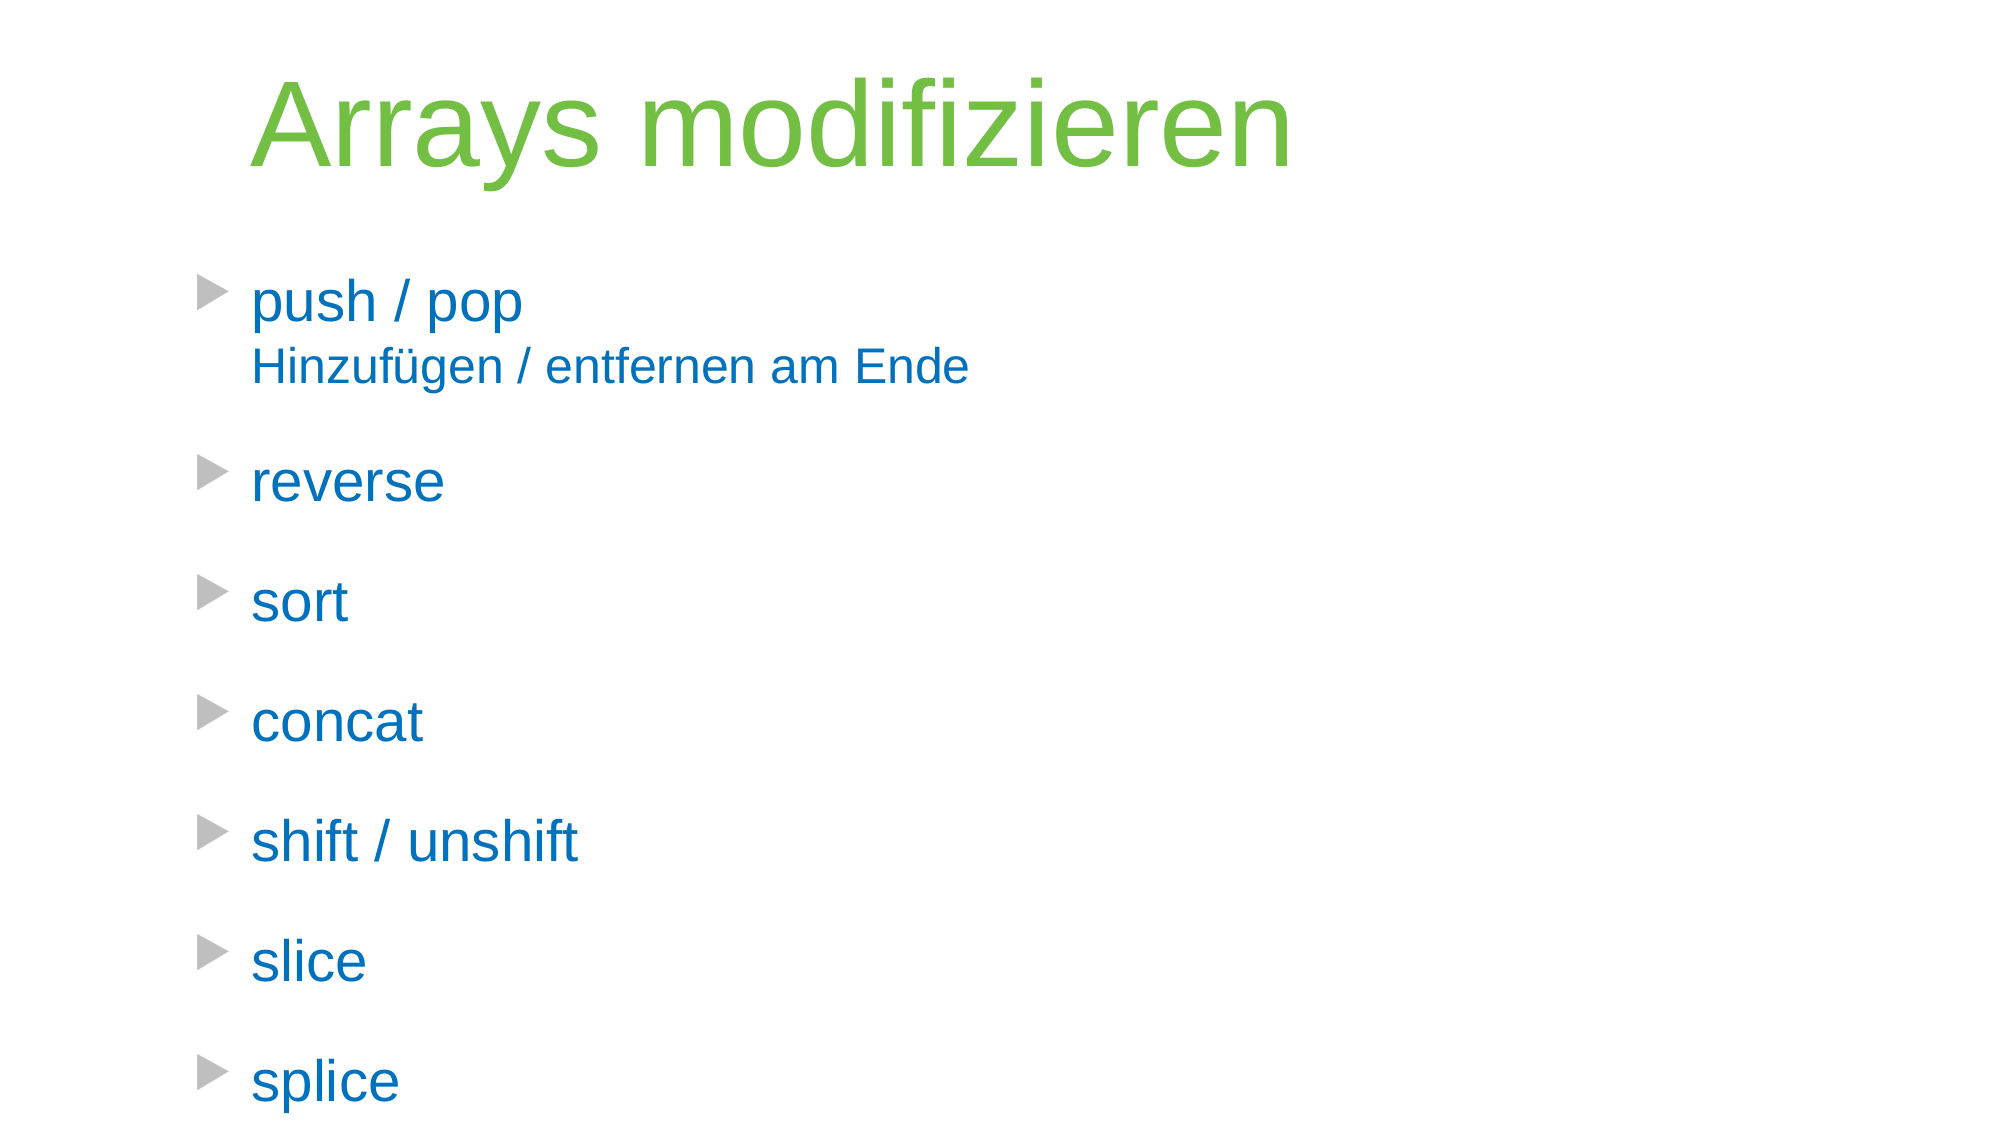

# Arrays modifizieren
push / pop
Hinzufügen / entfernen am Ende
reverse
sort
concat
shift / unshift
slice
splice